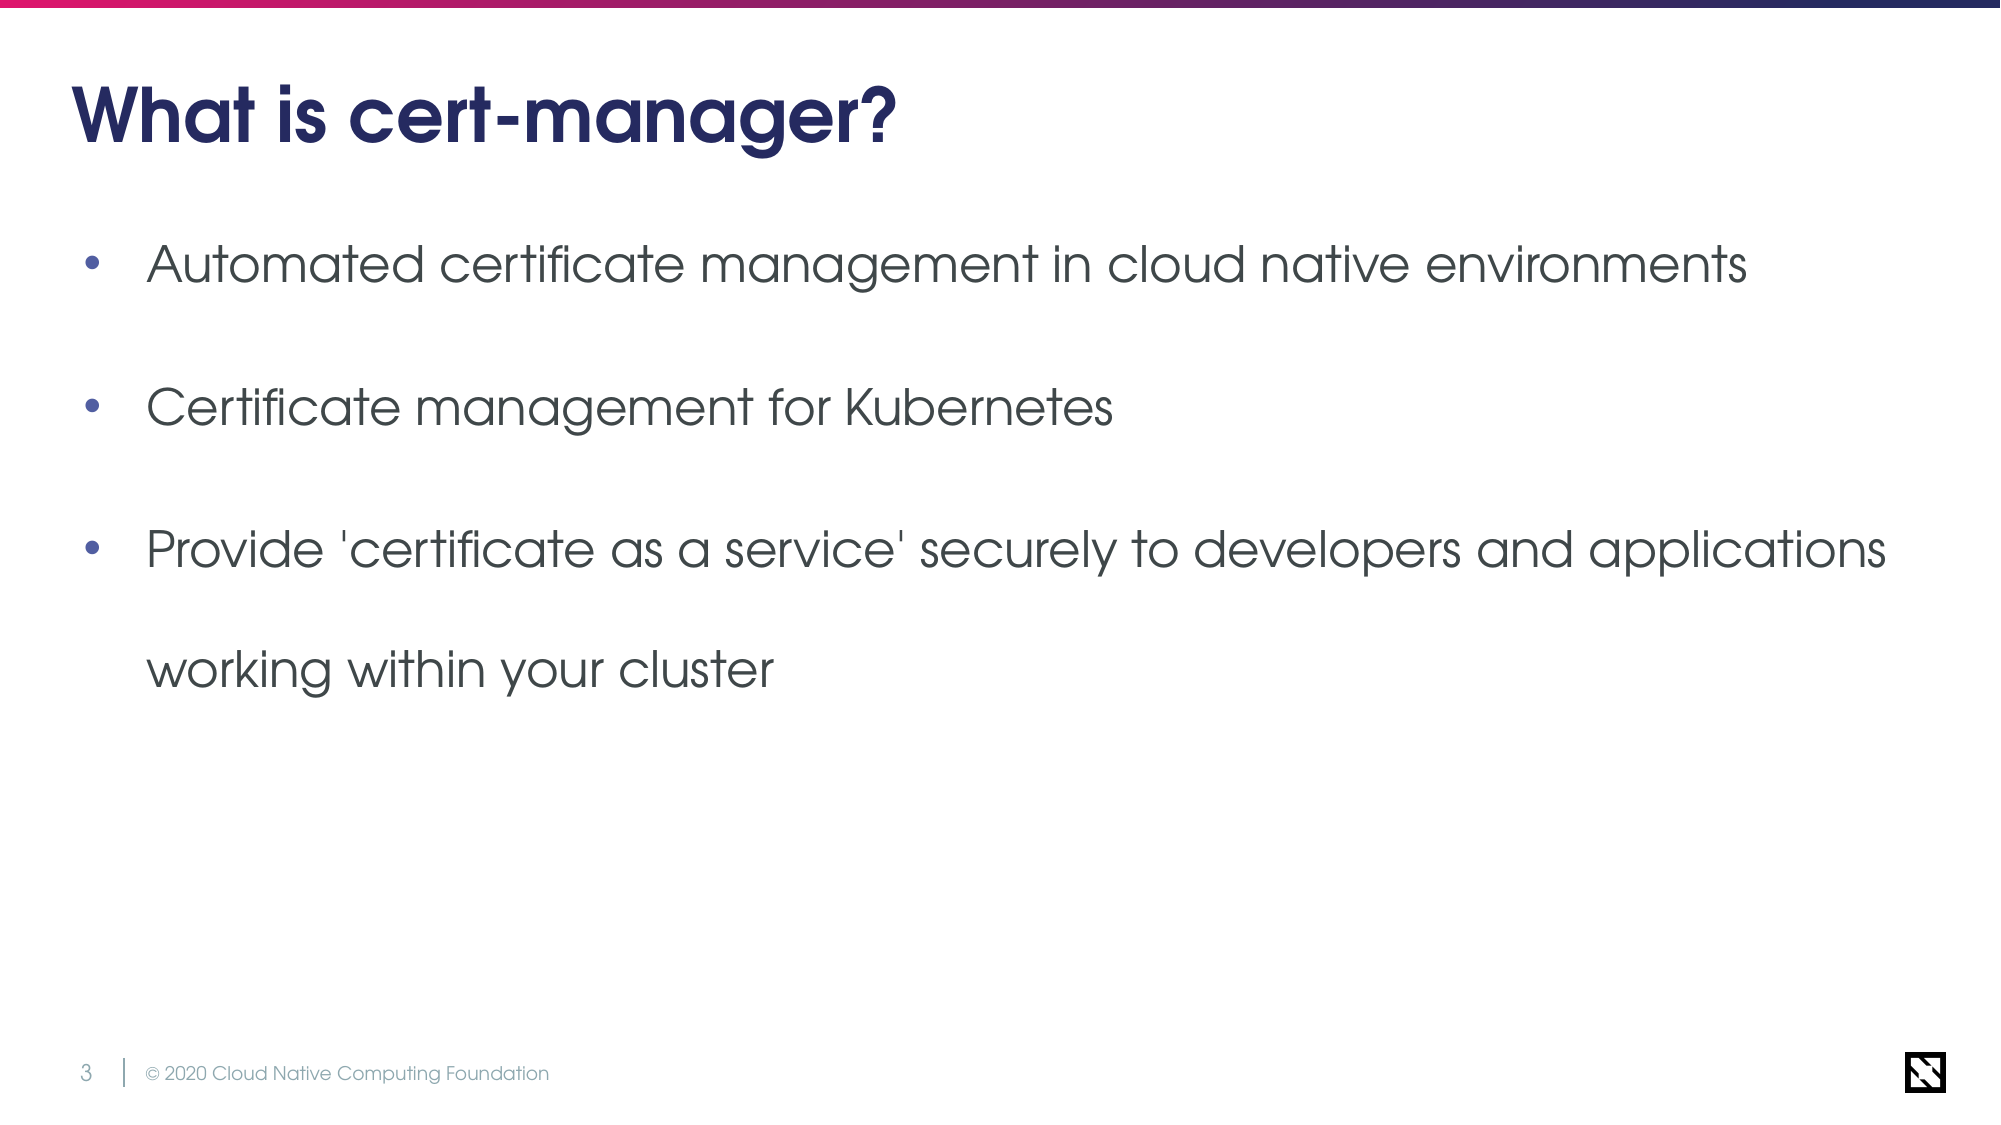

# What is cert-manager?
Automated certificate management in cloud native environments
Certificate management for Kubernetes
Provide 'certificate as a service' securely to developers and applications working within your cluster